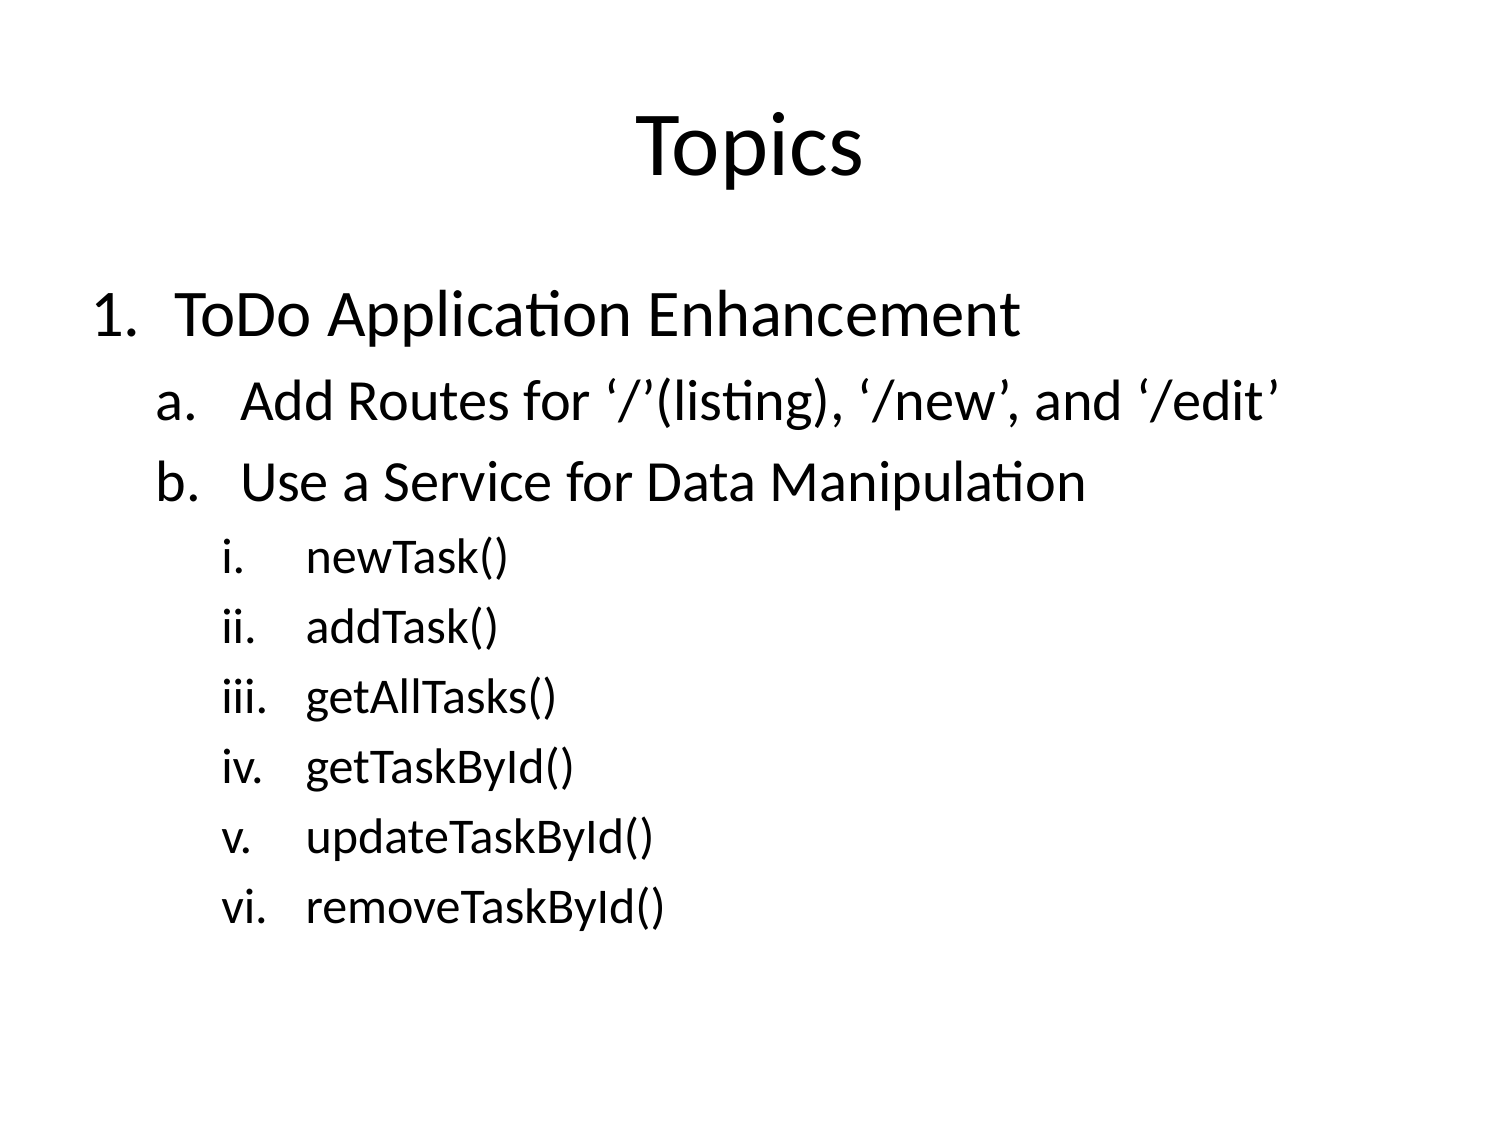

# Topics
ToDo Application Enhancement
Add Routes for ‘/’(listing), ‘/new’, and ‘/edit’
Use a Service for Data Manipulation
newTask()
addTask()
getAllTasks()
getTaskById()
updateTaskById()
removeTaskById()